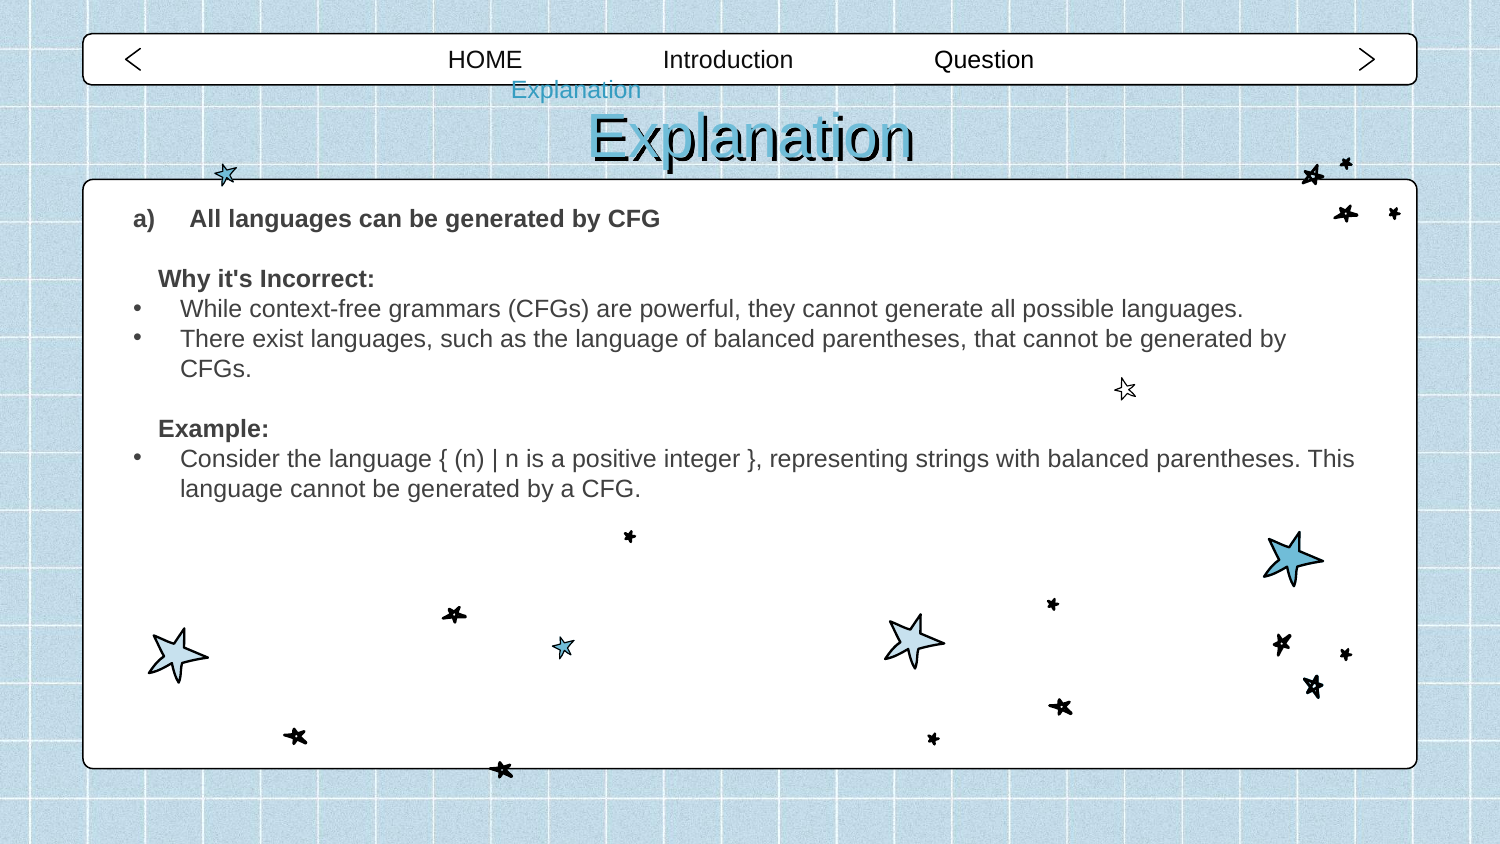

HOME                    Introduction                    Question                    Explanation

# Explanation

All languages can be generated by CFG

Why it's Incorrect:
While context-free grammars (CFGs) are powerful, they cannot generate all possible languages.
There exist languages, such as the language of balanced parentheses, that cannot be generated by CFGs.

Example:
Consider the language { (n) | n is a positive integer }, representing strings with balanced parentheses. This language cannot be generated by a CFG.